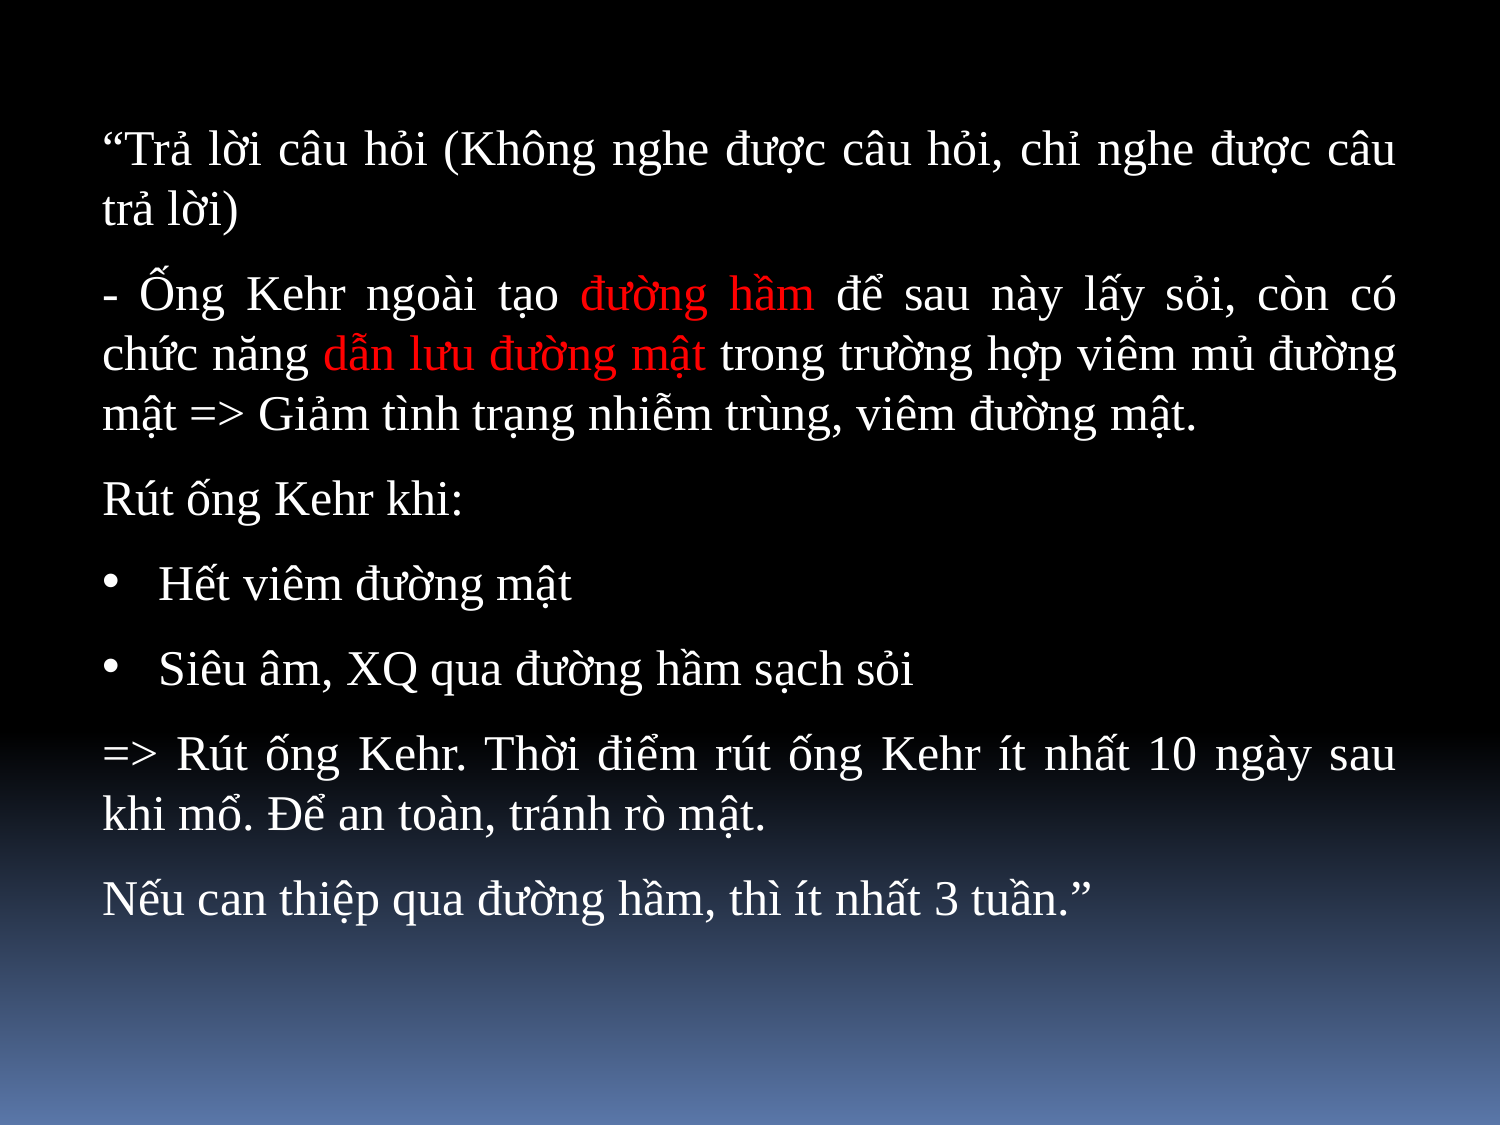

“Trả lời câu hỏi (Không nghe được câu hỏi, chỉ nghe được câu trả lời)
- Ống Kehr ngoài tạo đường hầm để sau này lấy sỏi, còn có chức năng dẫn lưu đường mật trong trường hợp viêm mủ đường mật => Giảm tình trạng nhiễm trùng, viêm đường mật.
Rút ống Kehr khi:
Hết viêm đường mật
Siêu âm, XQ qua đường hầm sạch sỏi
=> Rút ống Kehr. Thời điểm rút ống Kehr ít nhất 10 ngày sau khi mổ. Để an toàn, tránh rò mật.
Nếu can thiệp qua đường hầm, thì ít nhất 3 tuần.”